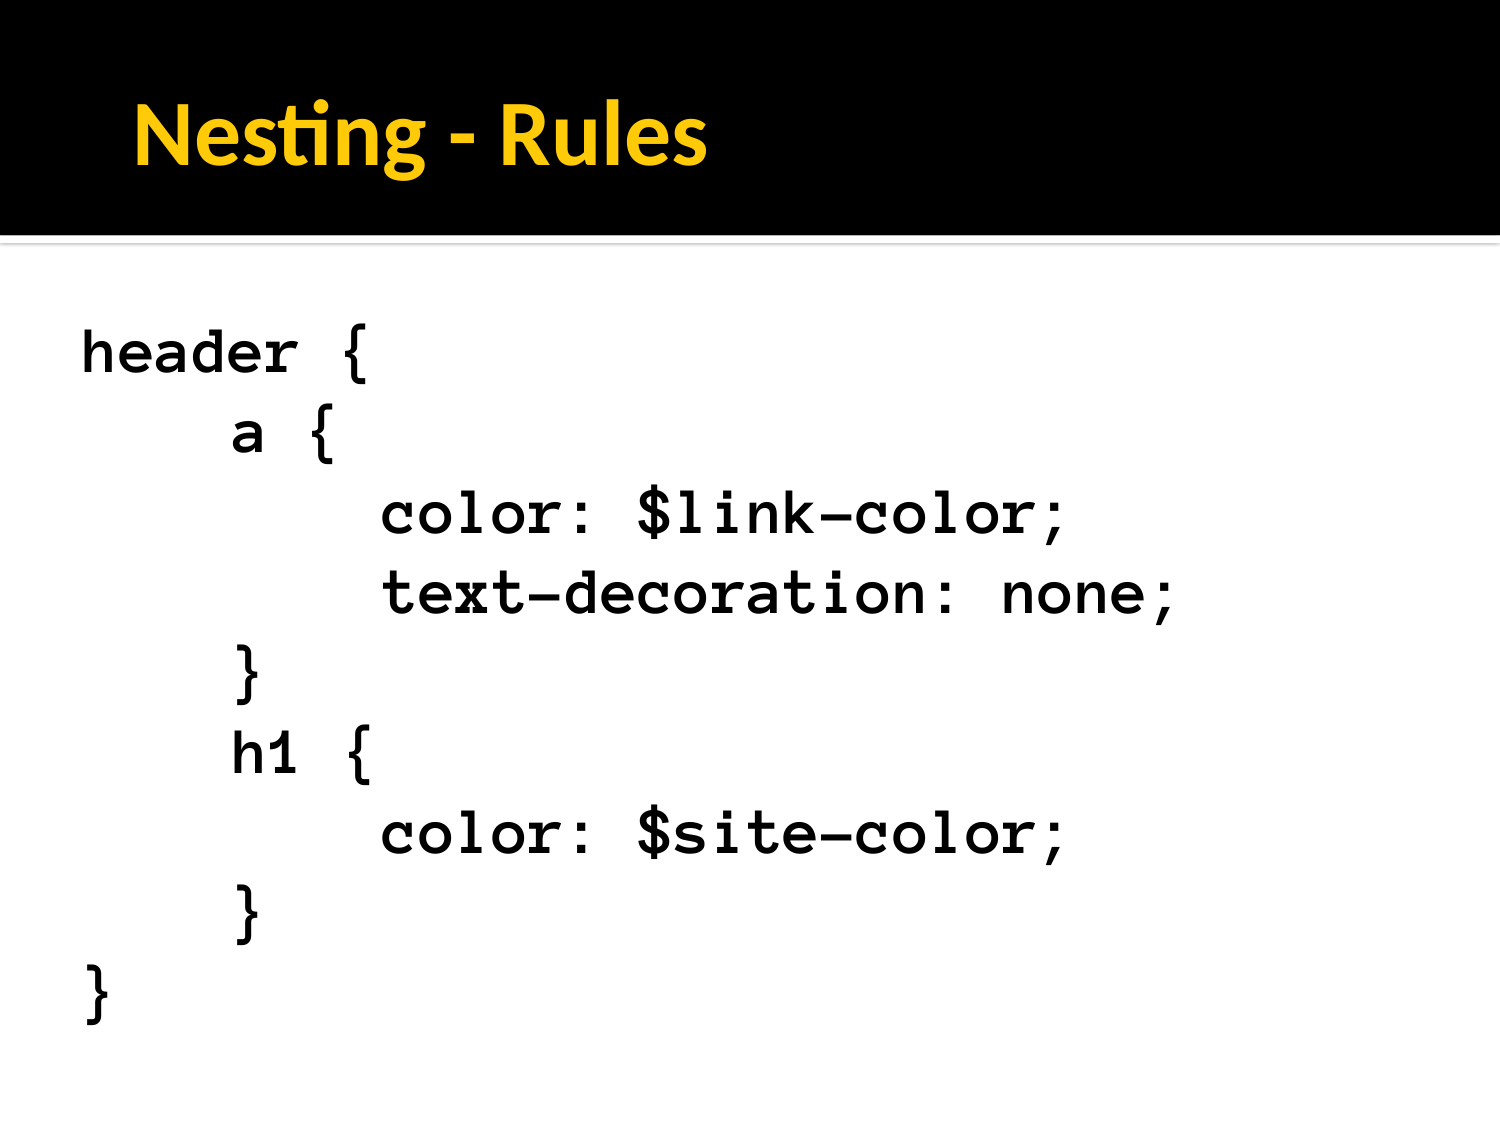

# Nesting - Rules
header {
	a {
		color: $link-color;
		text-decoration: none;
	}
	h1 {
		color: $site-color;
	}
}